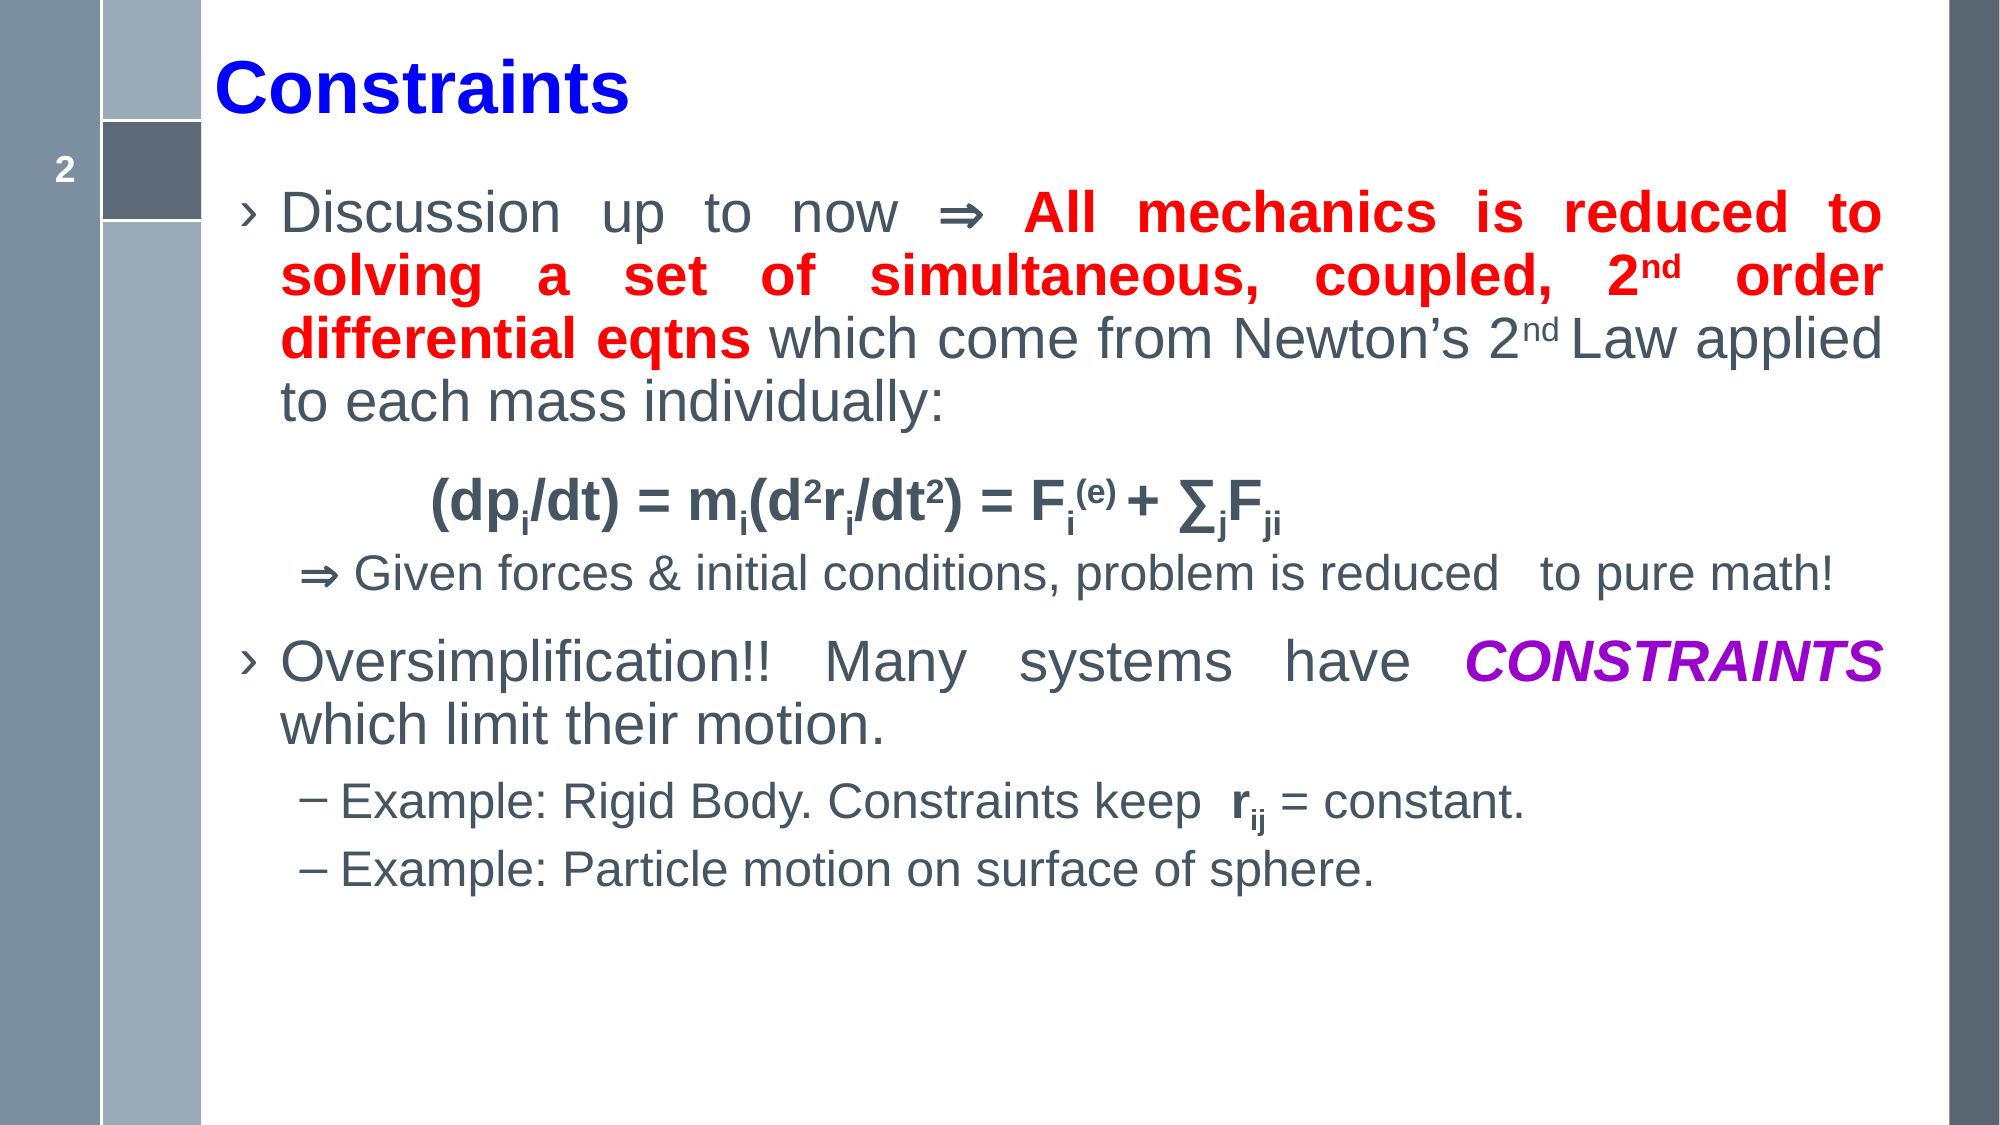

# Constraints
Discussion up to now ⇒ All mechanics is reduced to solving a set of simultaneous, coupled, 2nd order differential eqtns which come from Newton’s 2nd Law applied to each mass individually:
		(dpi/dt) = mi(d2ri/dt2) = Fi(e) + ∑jFji
⇒ Given forces & initial conditions, problem is reduced 	to pure math!
Oversimplification!! Many systems have CONSTRAINTS which limit their motion.
Example: Rigid Body. Constraints keep  rij = constant.
Example: Particle motion on surface of sphere.